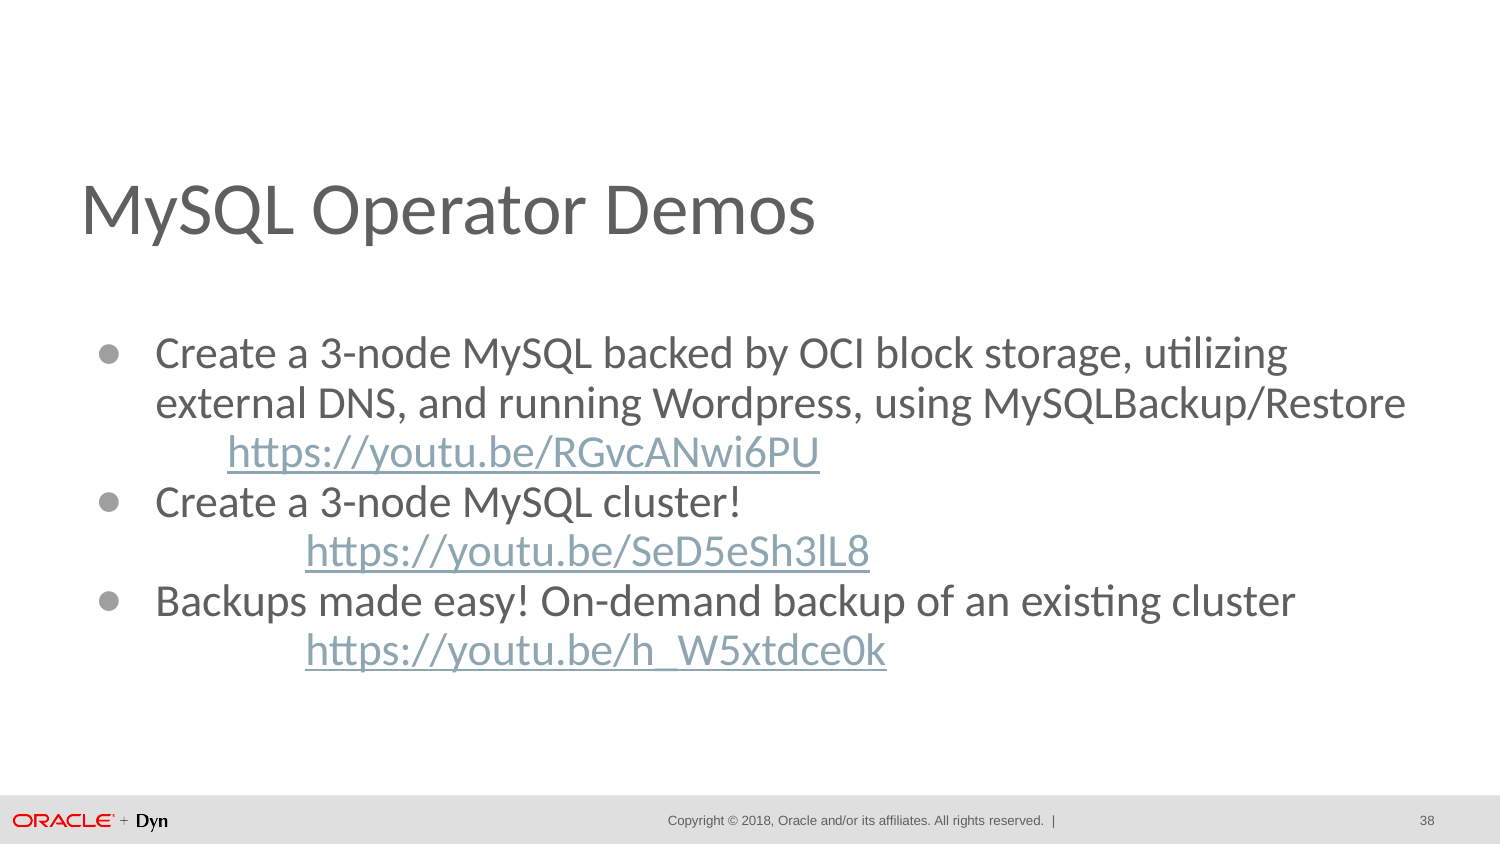

# MySQL Operator Demos
Create a 3-node MySQL backed by OCI block storage, utilizing external DNS, and running Wordpress, using MySQLBackup/Restore
       https://youtu.be/RGvcANwi6PU
Create a 3-node MySQL cluster!
	https://youtu.be/SeD5eSh3lL8
Backups made easy! On-demand backup of an existing cluster
	https://youtu.be/h_W5xtdce0k

38